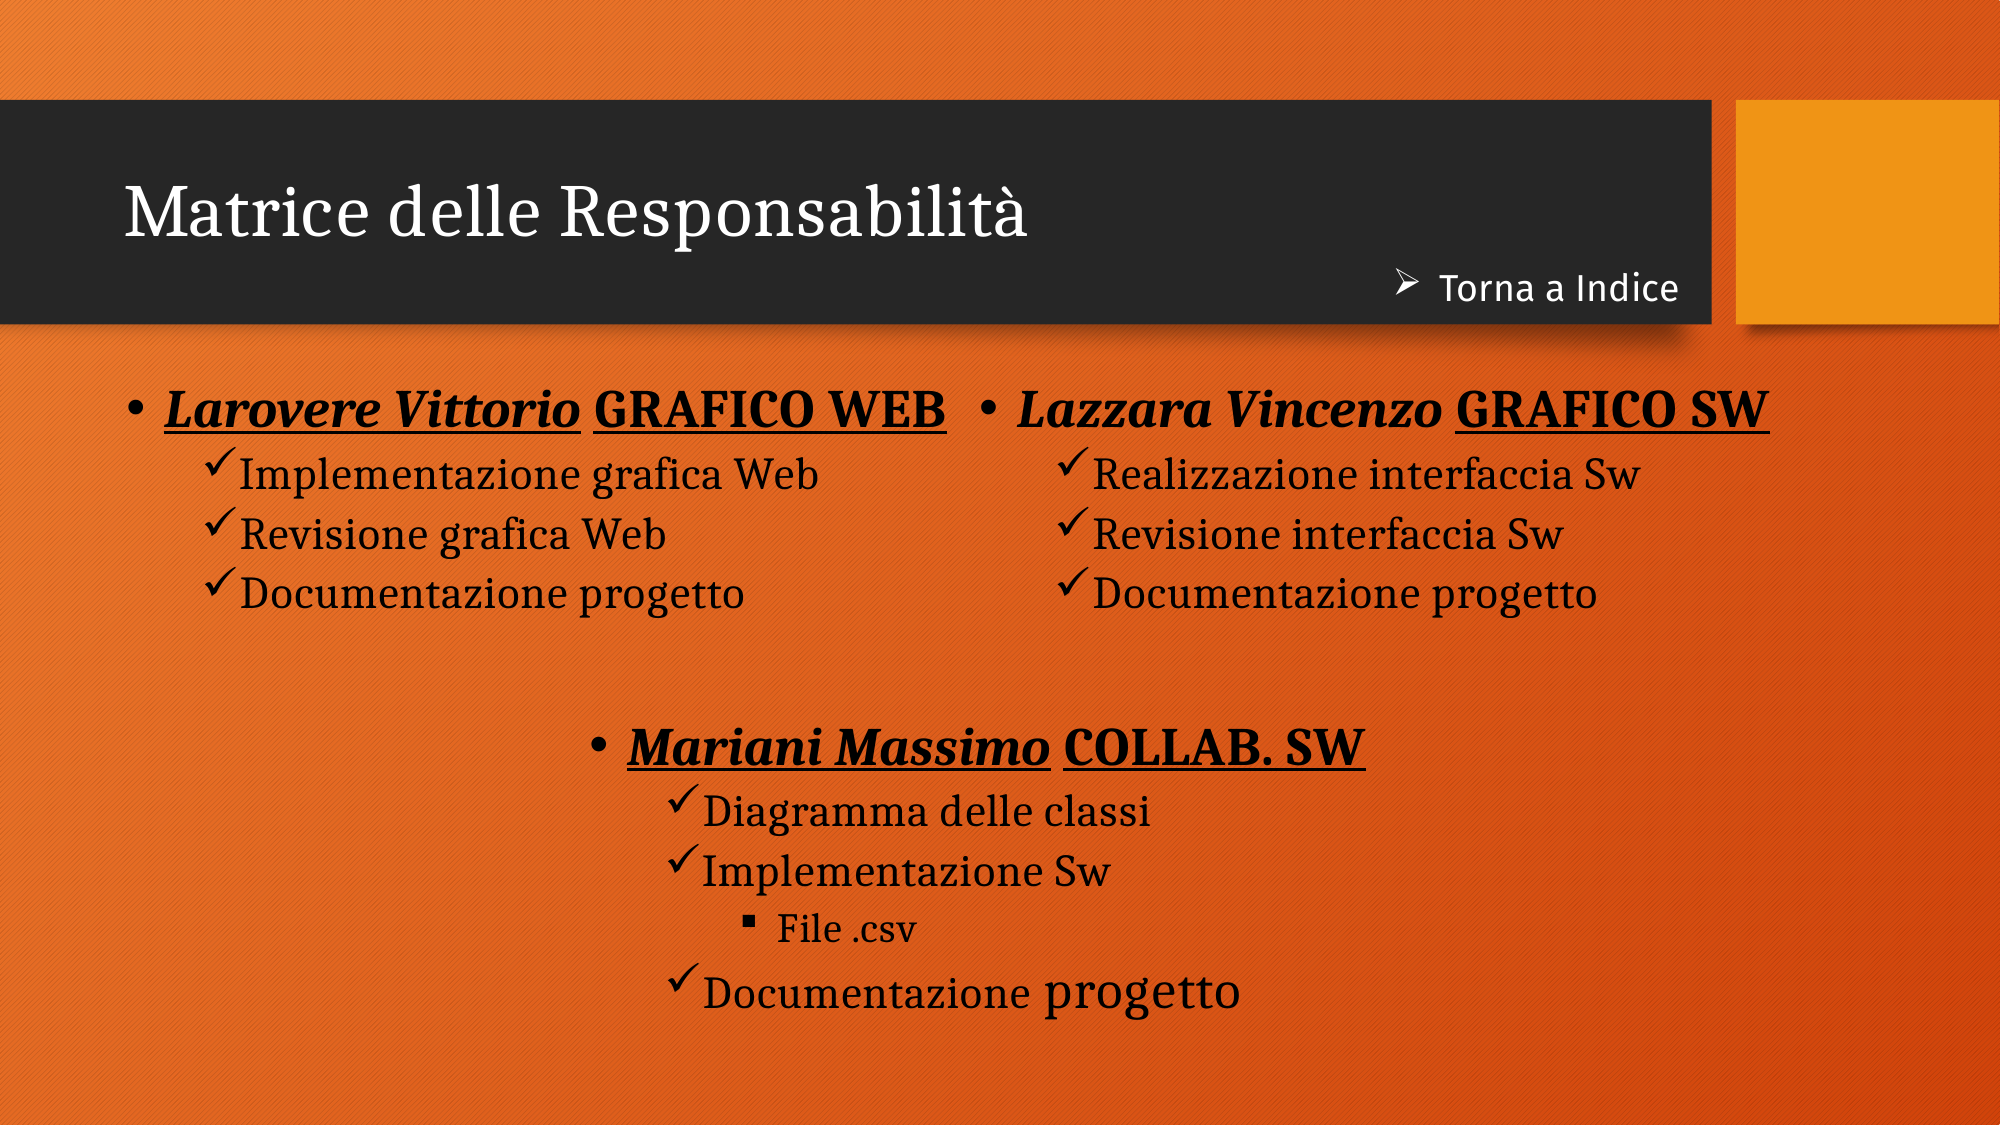

# Matrice delle Responsabilità
Torna a Indice
Larovere Vittorio GRAFICO WEB
Implementazione grafica Web
Revisione grafica Web
Documentazione progetto
Lazzara Vincenzo GRAFICO SW
Realizzazione interfaccia Sw
Revisione interfaccia Sw
Documentazione progetto
Mariani Massimo COLLAB. SW
Diagramma delle classi
Implementazione Sw
File .csv
Documentazione progetto